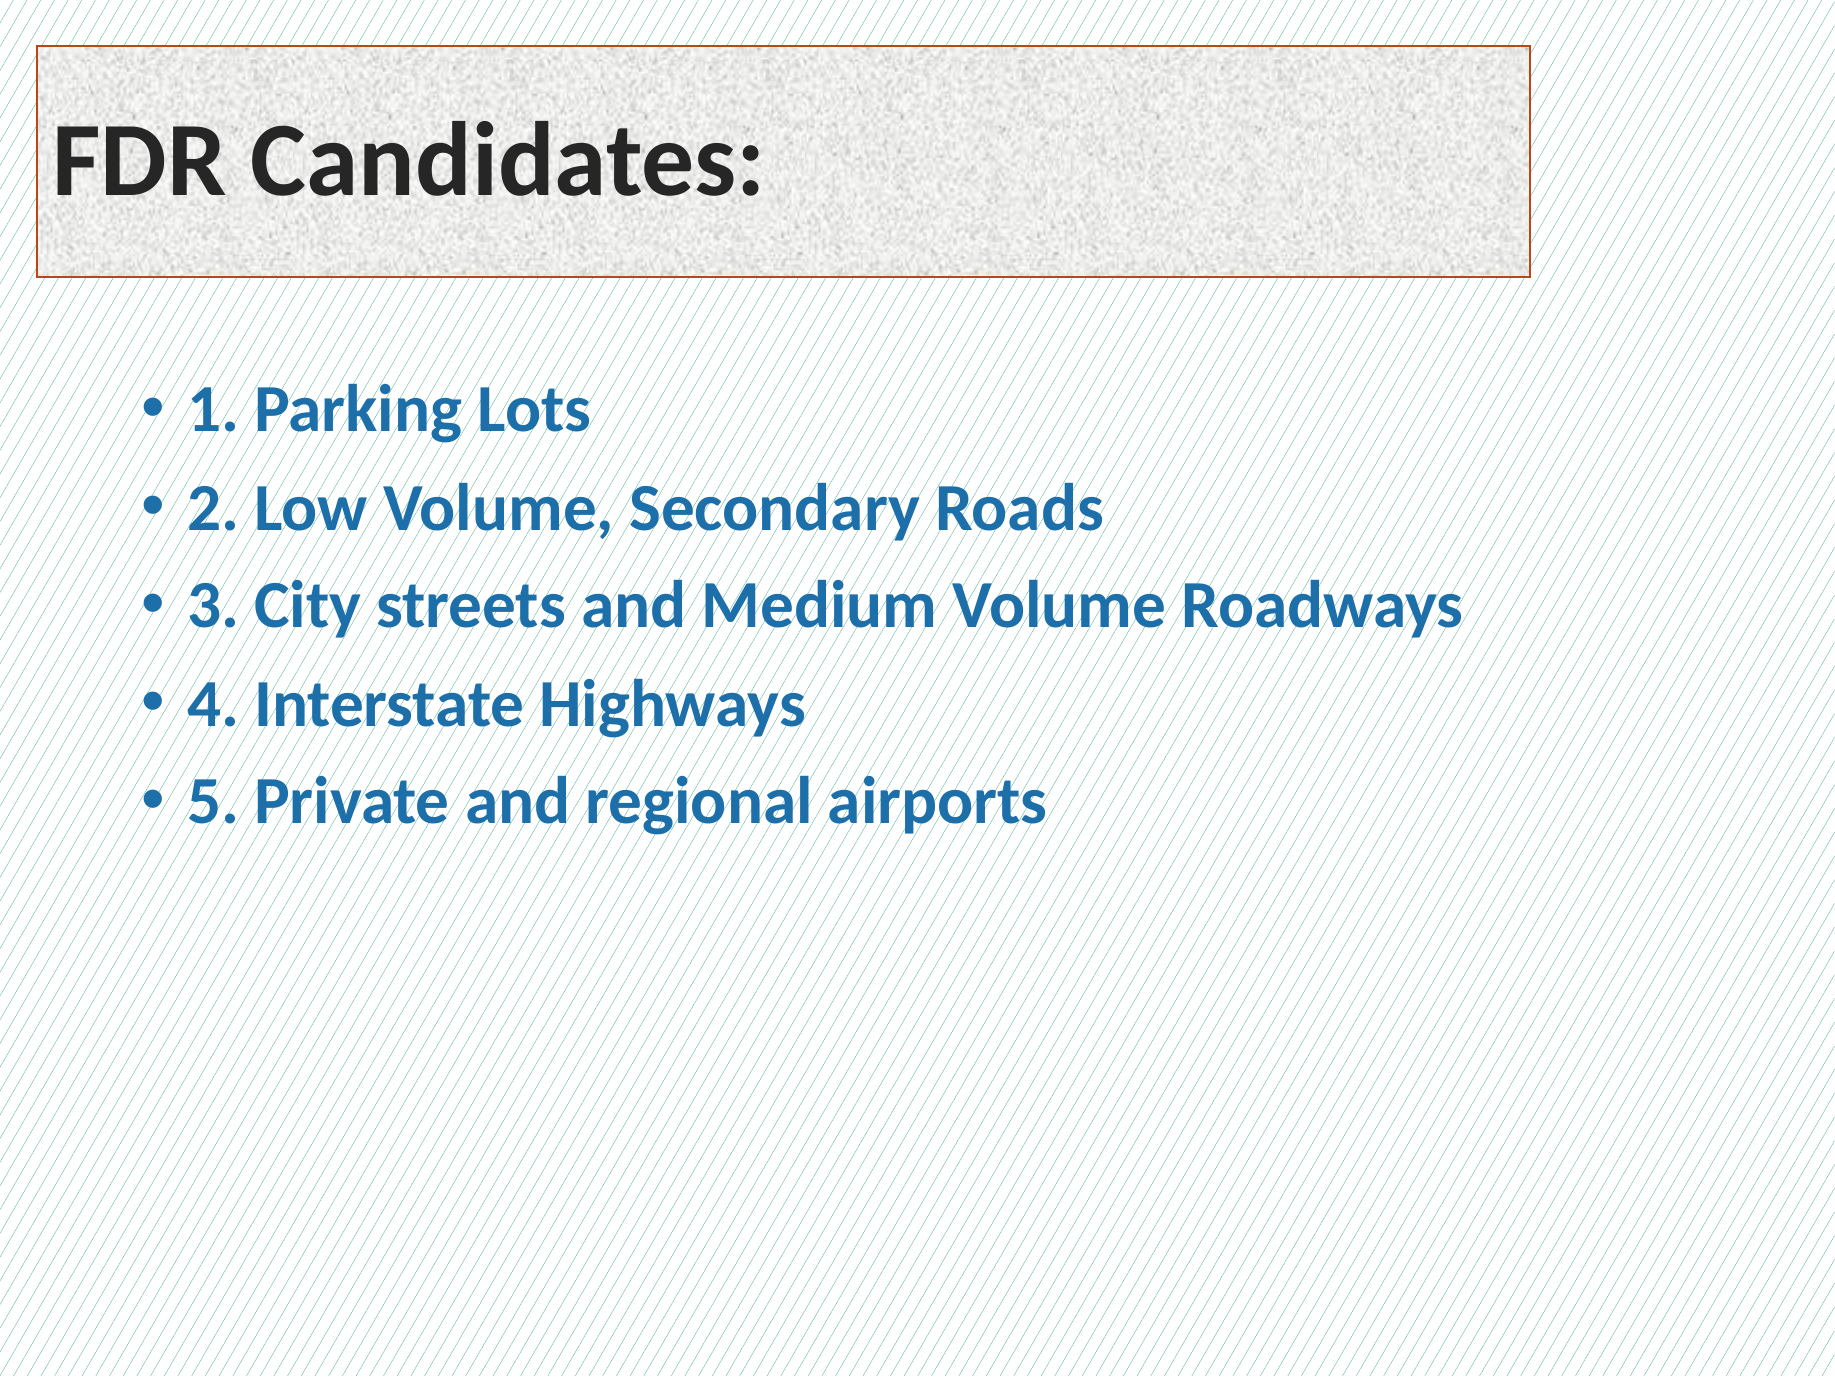

# FDR Candidates:
1. Parking Lots
2. Low Volume, Secondary Roads
3. City streets and Medium Volume Roadways
4. Interstate Highways
5. Private and regional airports